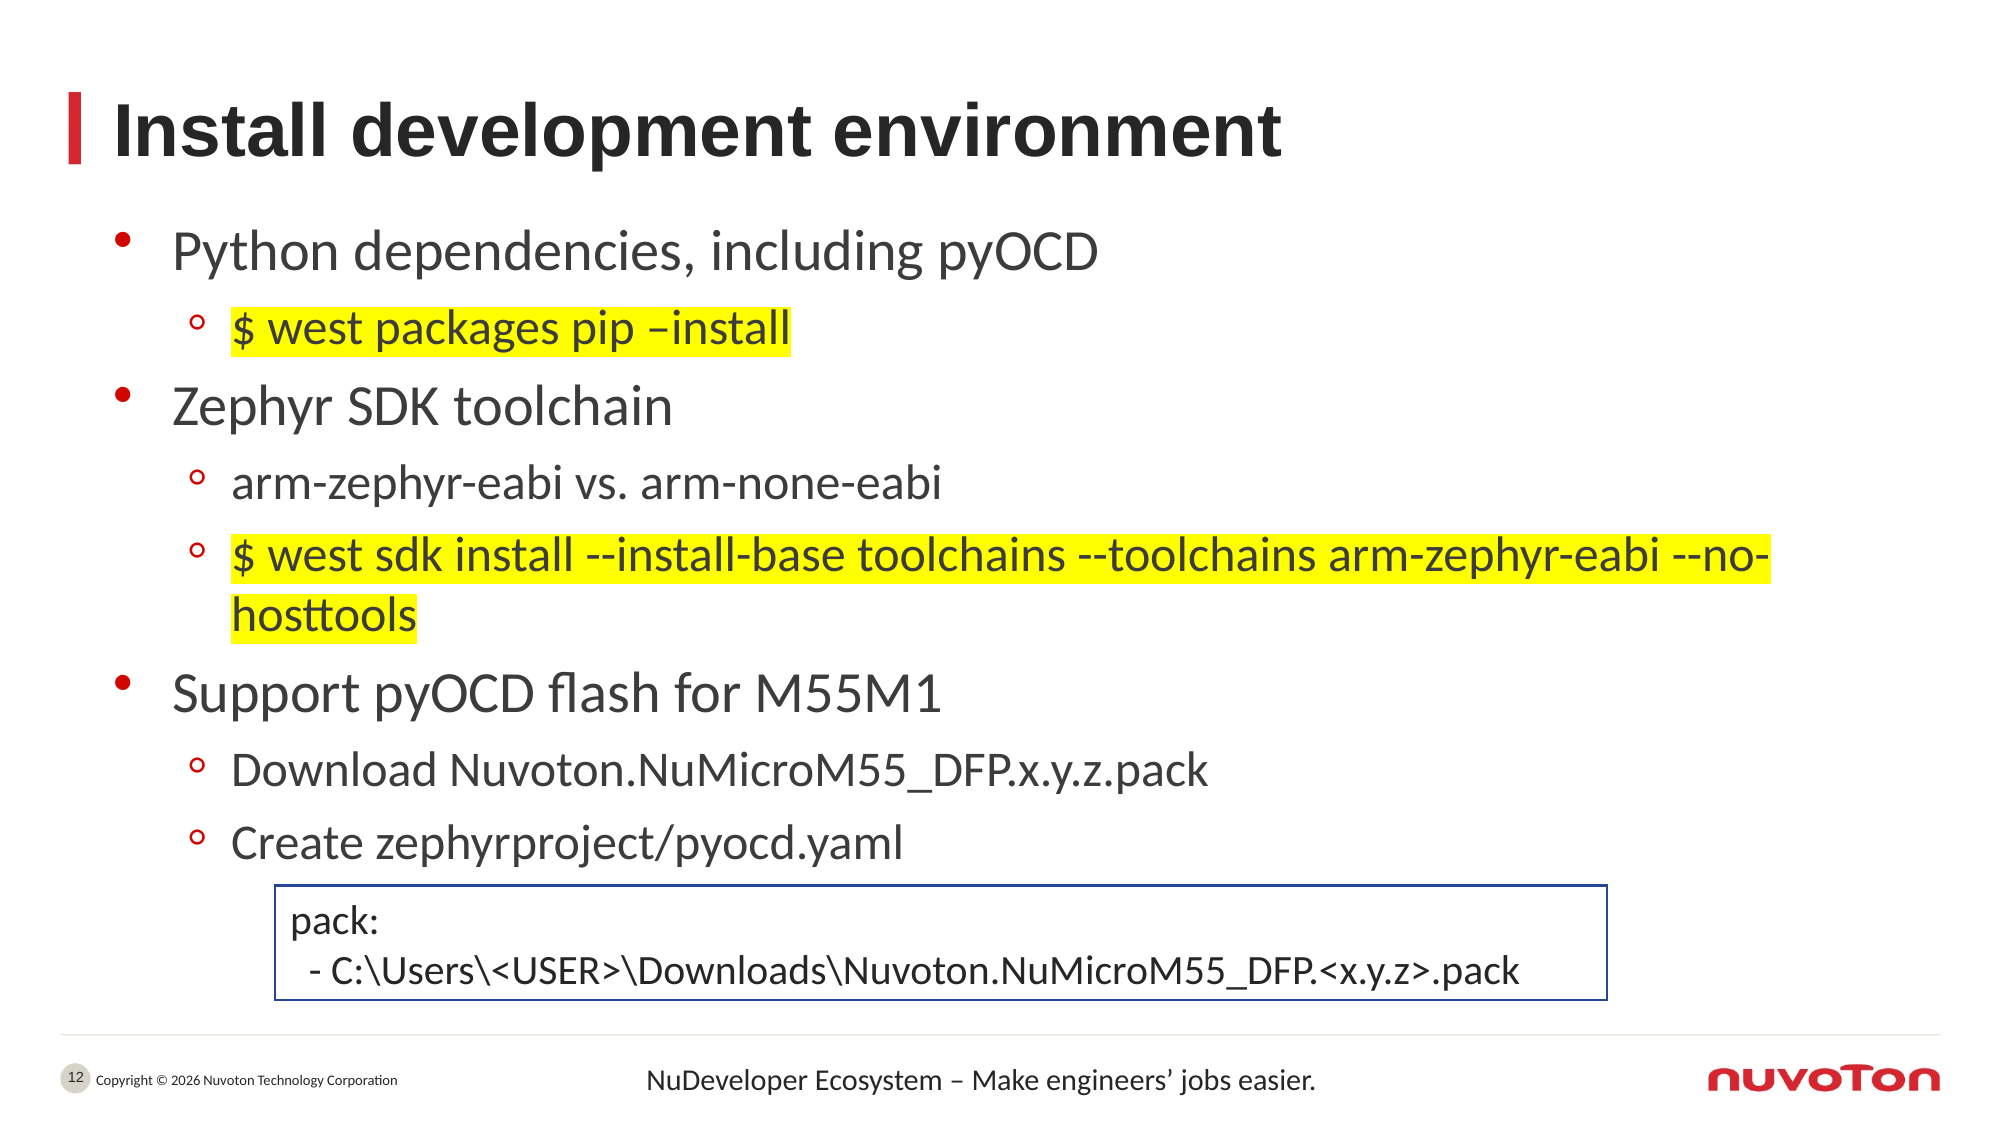

# Install development environment
Python dependencies, including pyOCD
$ west packages pip –install
Zephyr SDK toolchain
arm-zephyr-eabi vs. arm-none-eabi
$ west sdk install --install-base toolchains --toolchains arm-zephyr-eabi --no-hosttools
Support pyOCD flash for M55M1
Download Nuvoton.NuMicroM55_DFP.x.y.z.pack
Create zephyrproject/pyocd.yaml

pack:
  - C:\Users\<USER>\Downloads\Nuvoton.NuMicroM55_DFP.<x.y.z>.pack
12